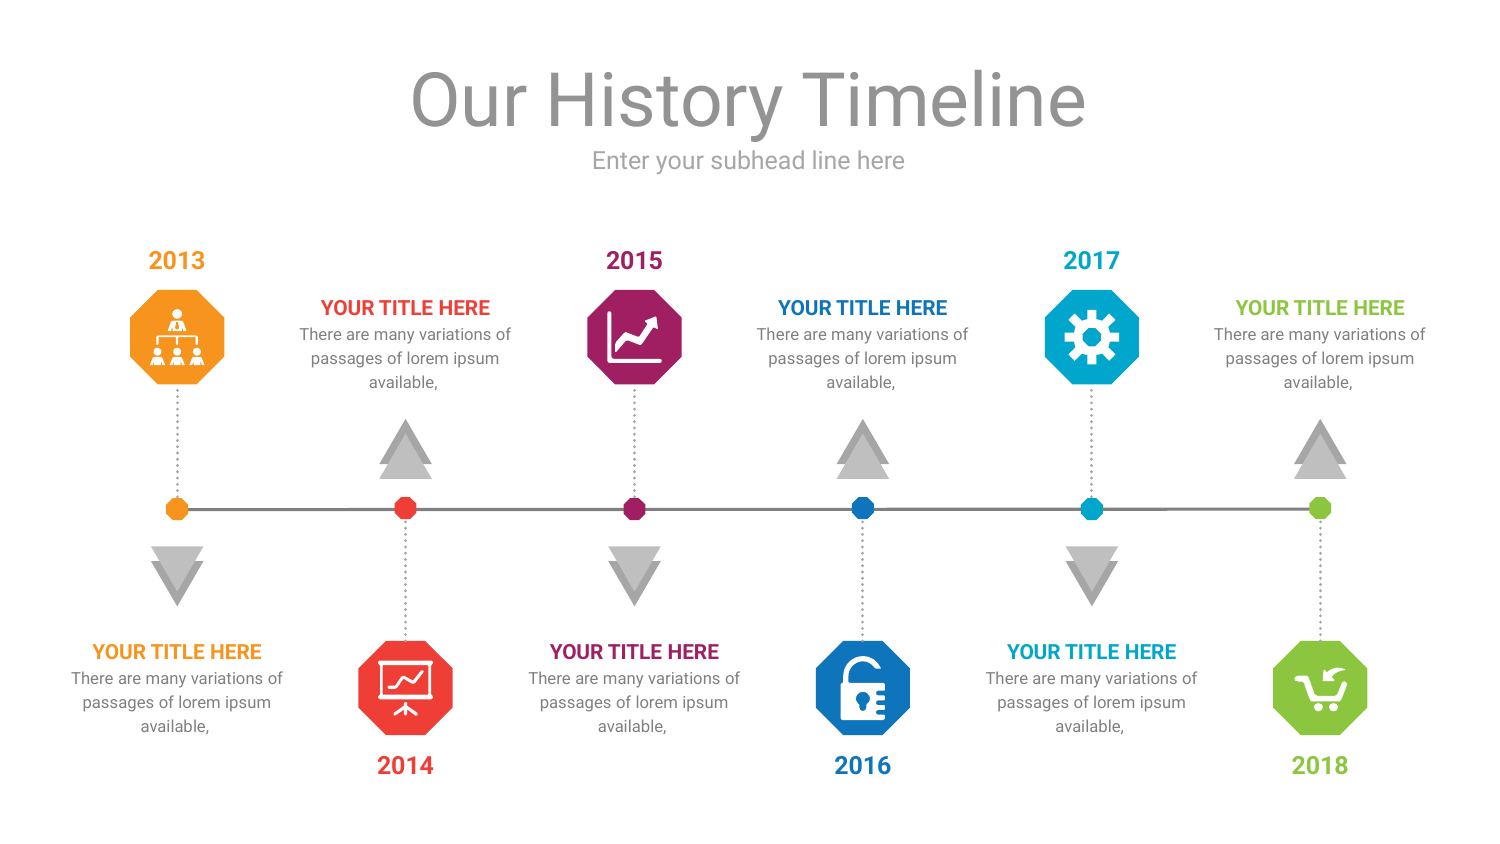

# Our History Timeline
Enter your subhead line here
2013
2015
2017
YOUR TITLE HERE
There are many variations of passages of lorem ipsum available,
YOUR TITLE HERE
There are many variations of passages of lorem ipsum available,
YOUR TITLE HERE
There are many variations of passages of lorem ipsum available,

YOUR TITLE HERE
There are many variations of passages of lorem ipsum available,
YOUR TITLE HERE
There are many variations of passages of lorem ipsum available,
YOUR TITLE HERE
There are many variations of passages of lorem ipsum available,

2014
2016
2018